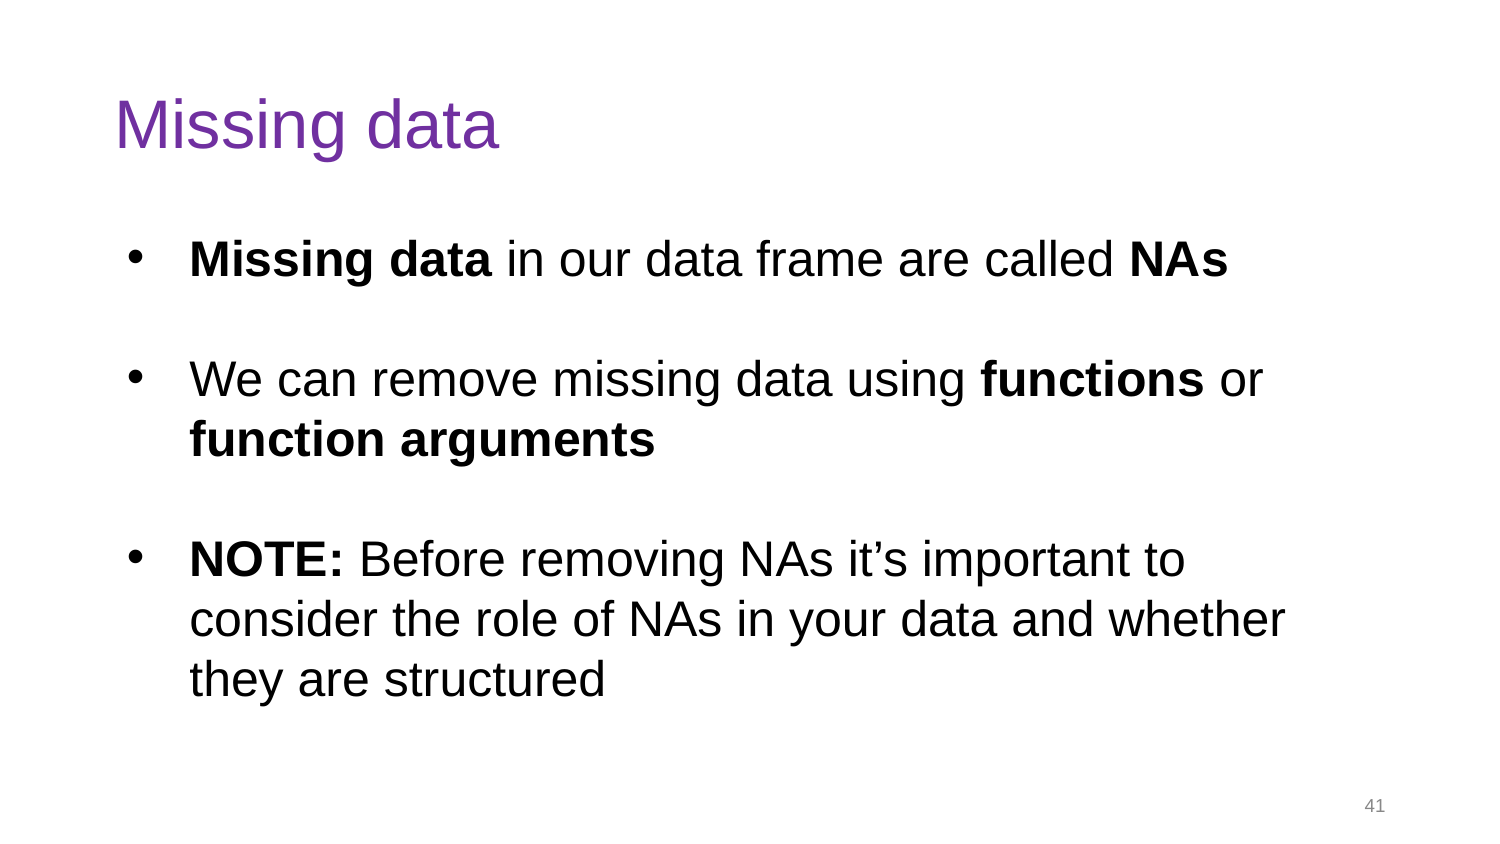

# Missing data
Missing data in our data frame are called NAs

We can remove missing data using functions or function arguments

NOTE: Before removing NAs it’s important to consider the role of NAs in your data and whether they are structured

41